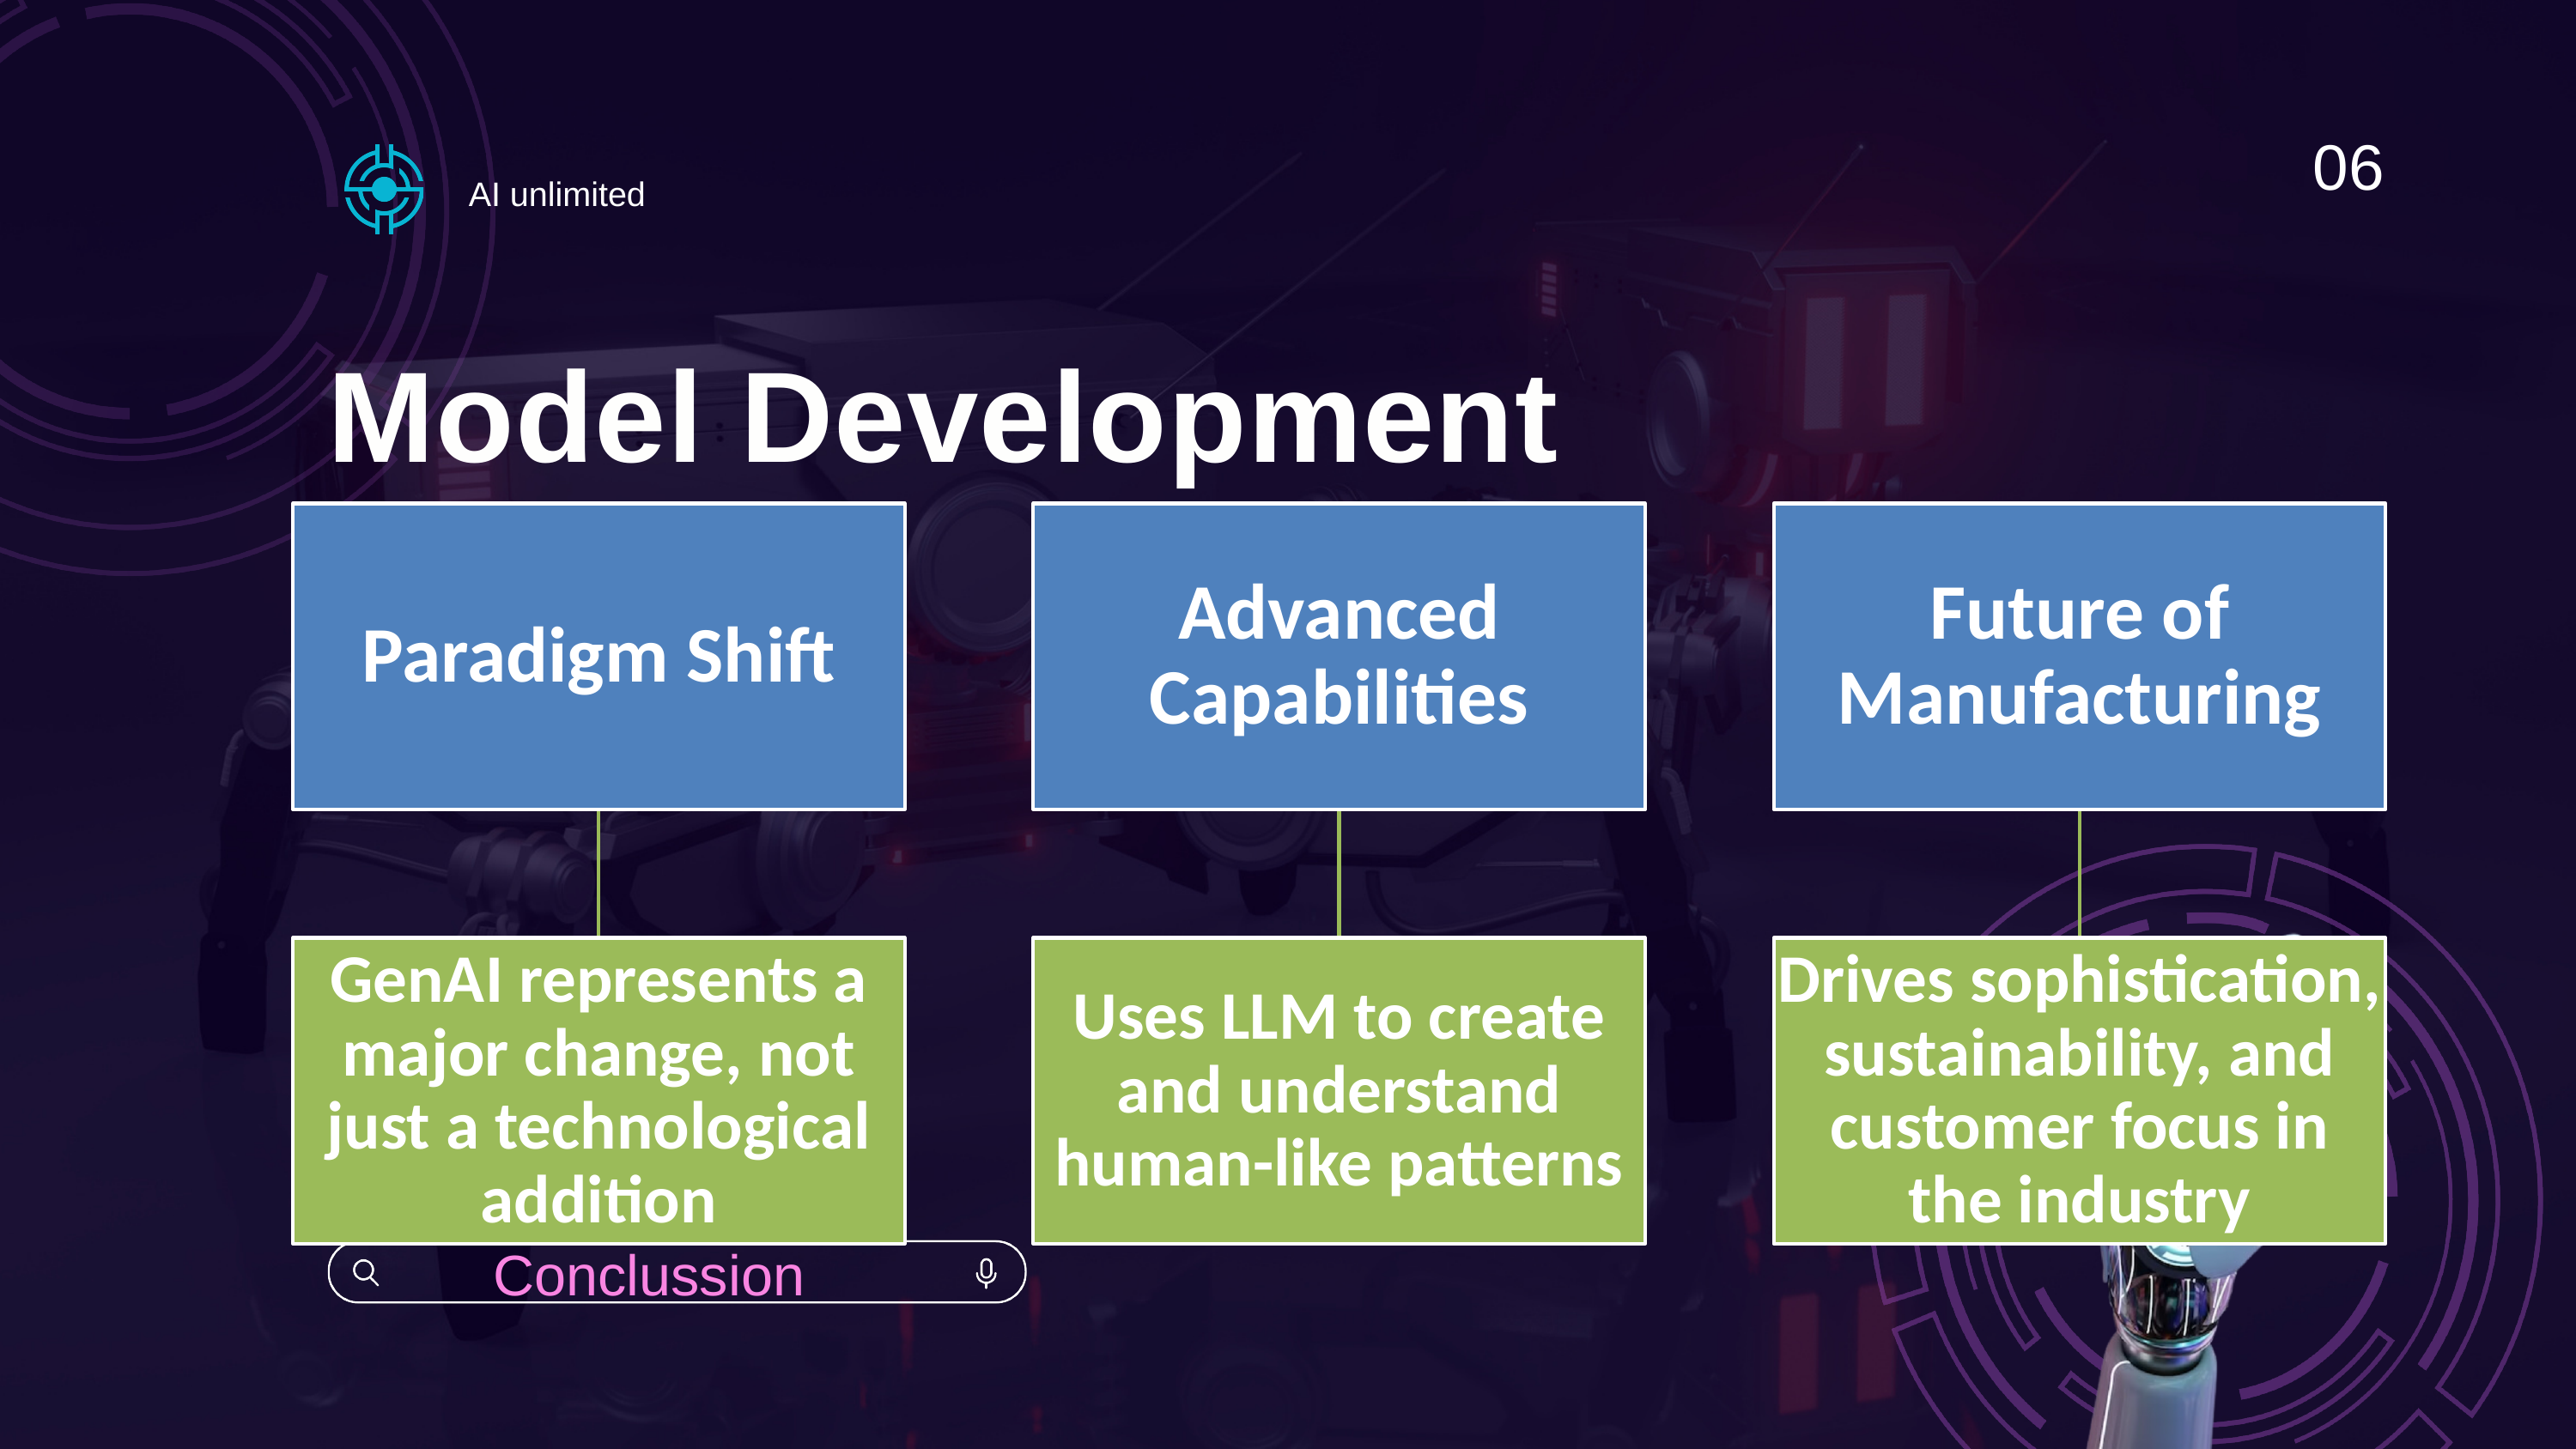

06

AI unlimited
Model Development
Paradigm Shift
GenAI represents a major change, not just a technological addition
Advanced Capabilities
Uses LLM to create and understand human-like patterns
Future of Manufacturing
Drives sophistication, sustainability, and customer focus in the industry

Conclussion